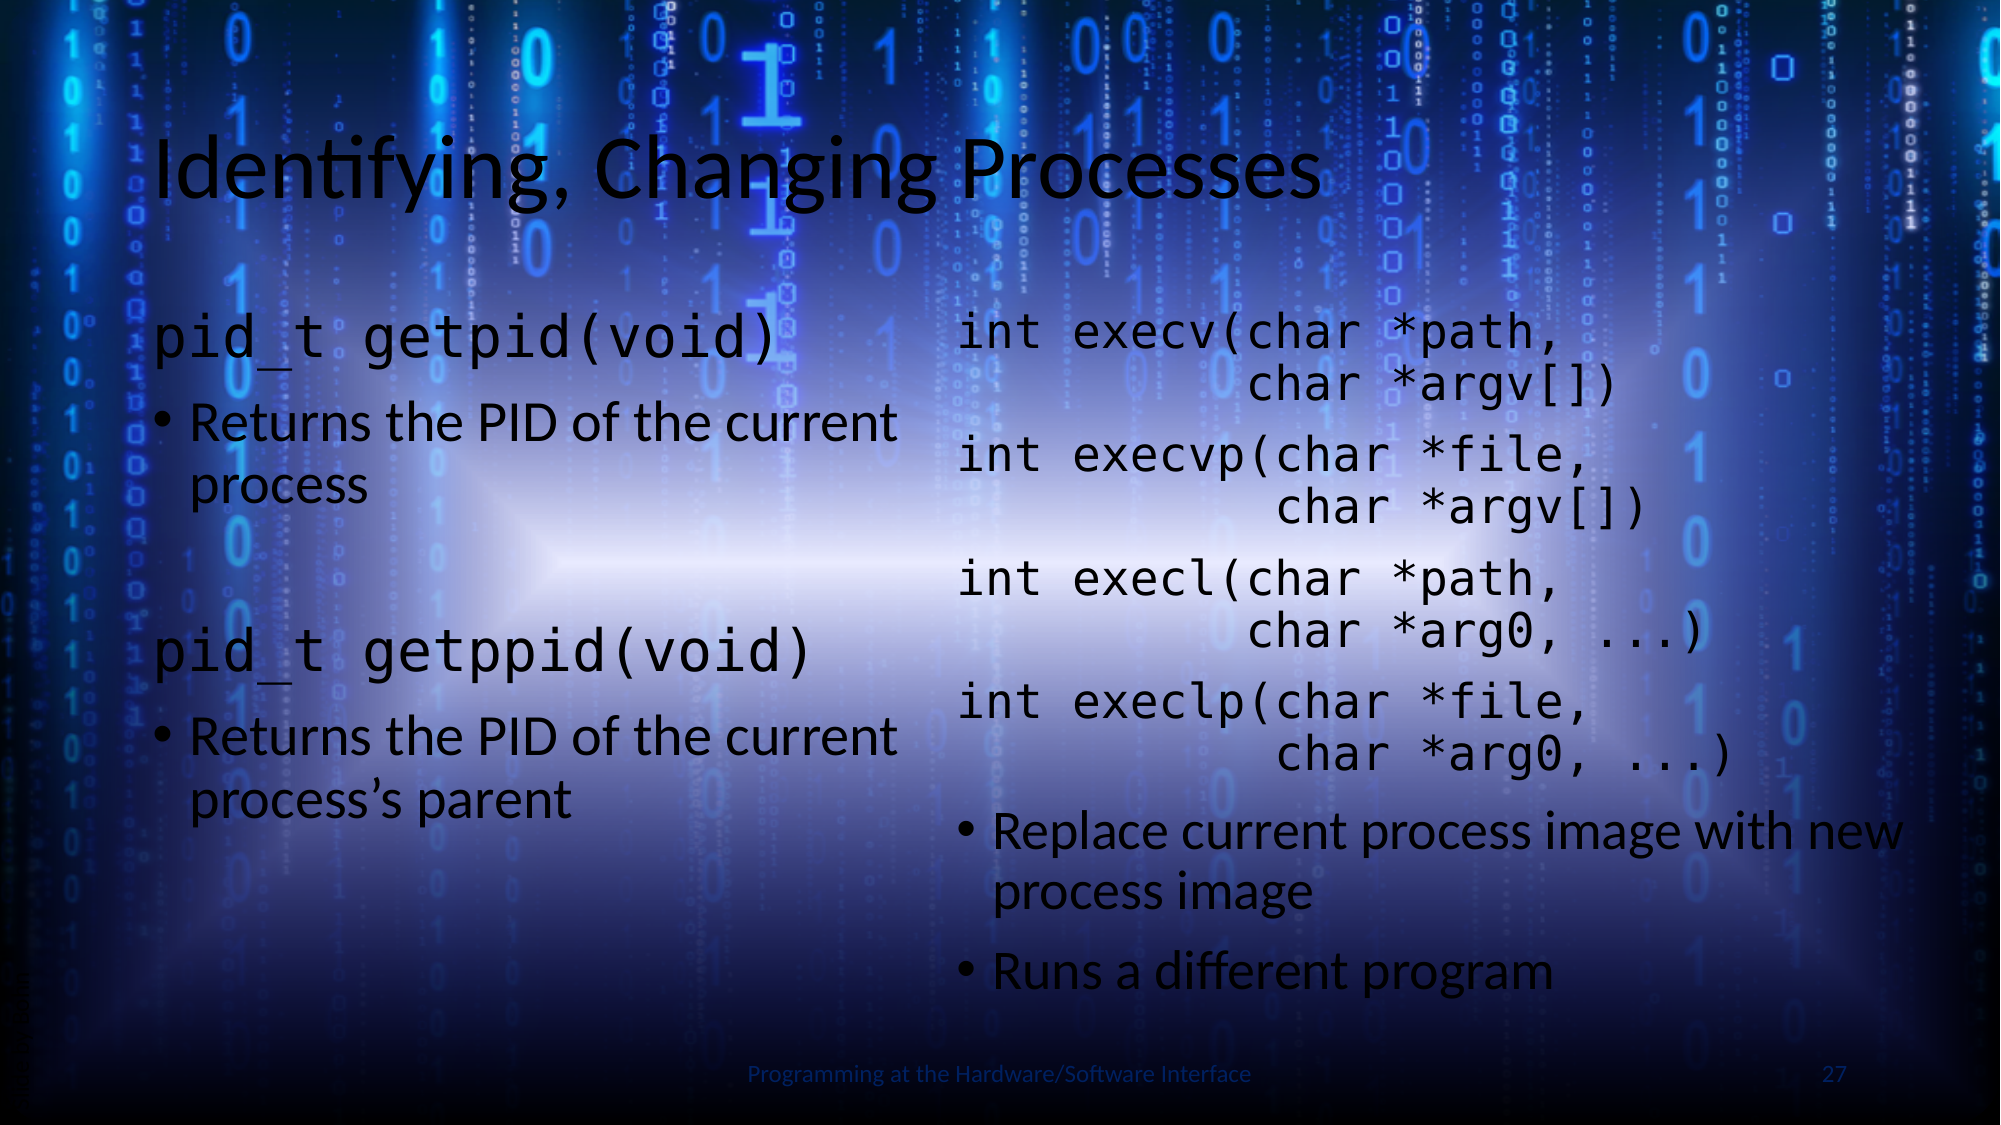

# Identifying, Changing Processes
pid_t getpid(void)
Returns the PID of the current process

pid_t getppid(void)
Returns the PID of the current process’s parent

int execv(char *path,
          char *argv[])
int execvp(char *file,
           char *argv[])
int execl(char *path,
          char *arg0, ...)
int execlp(char *file,
           char *arg0, ...)
Replace current process image with new process image
Runs a different program
Slide by Bohn
Programming at the Hardware/Software Interface
27